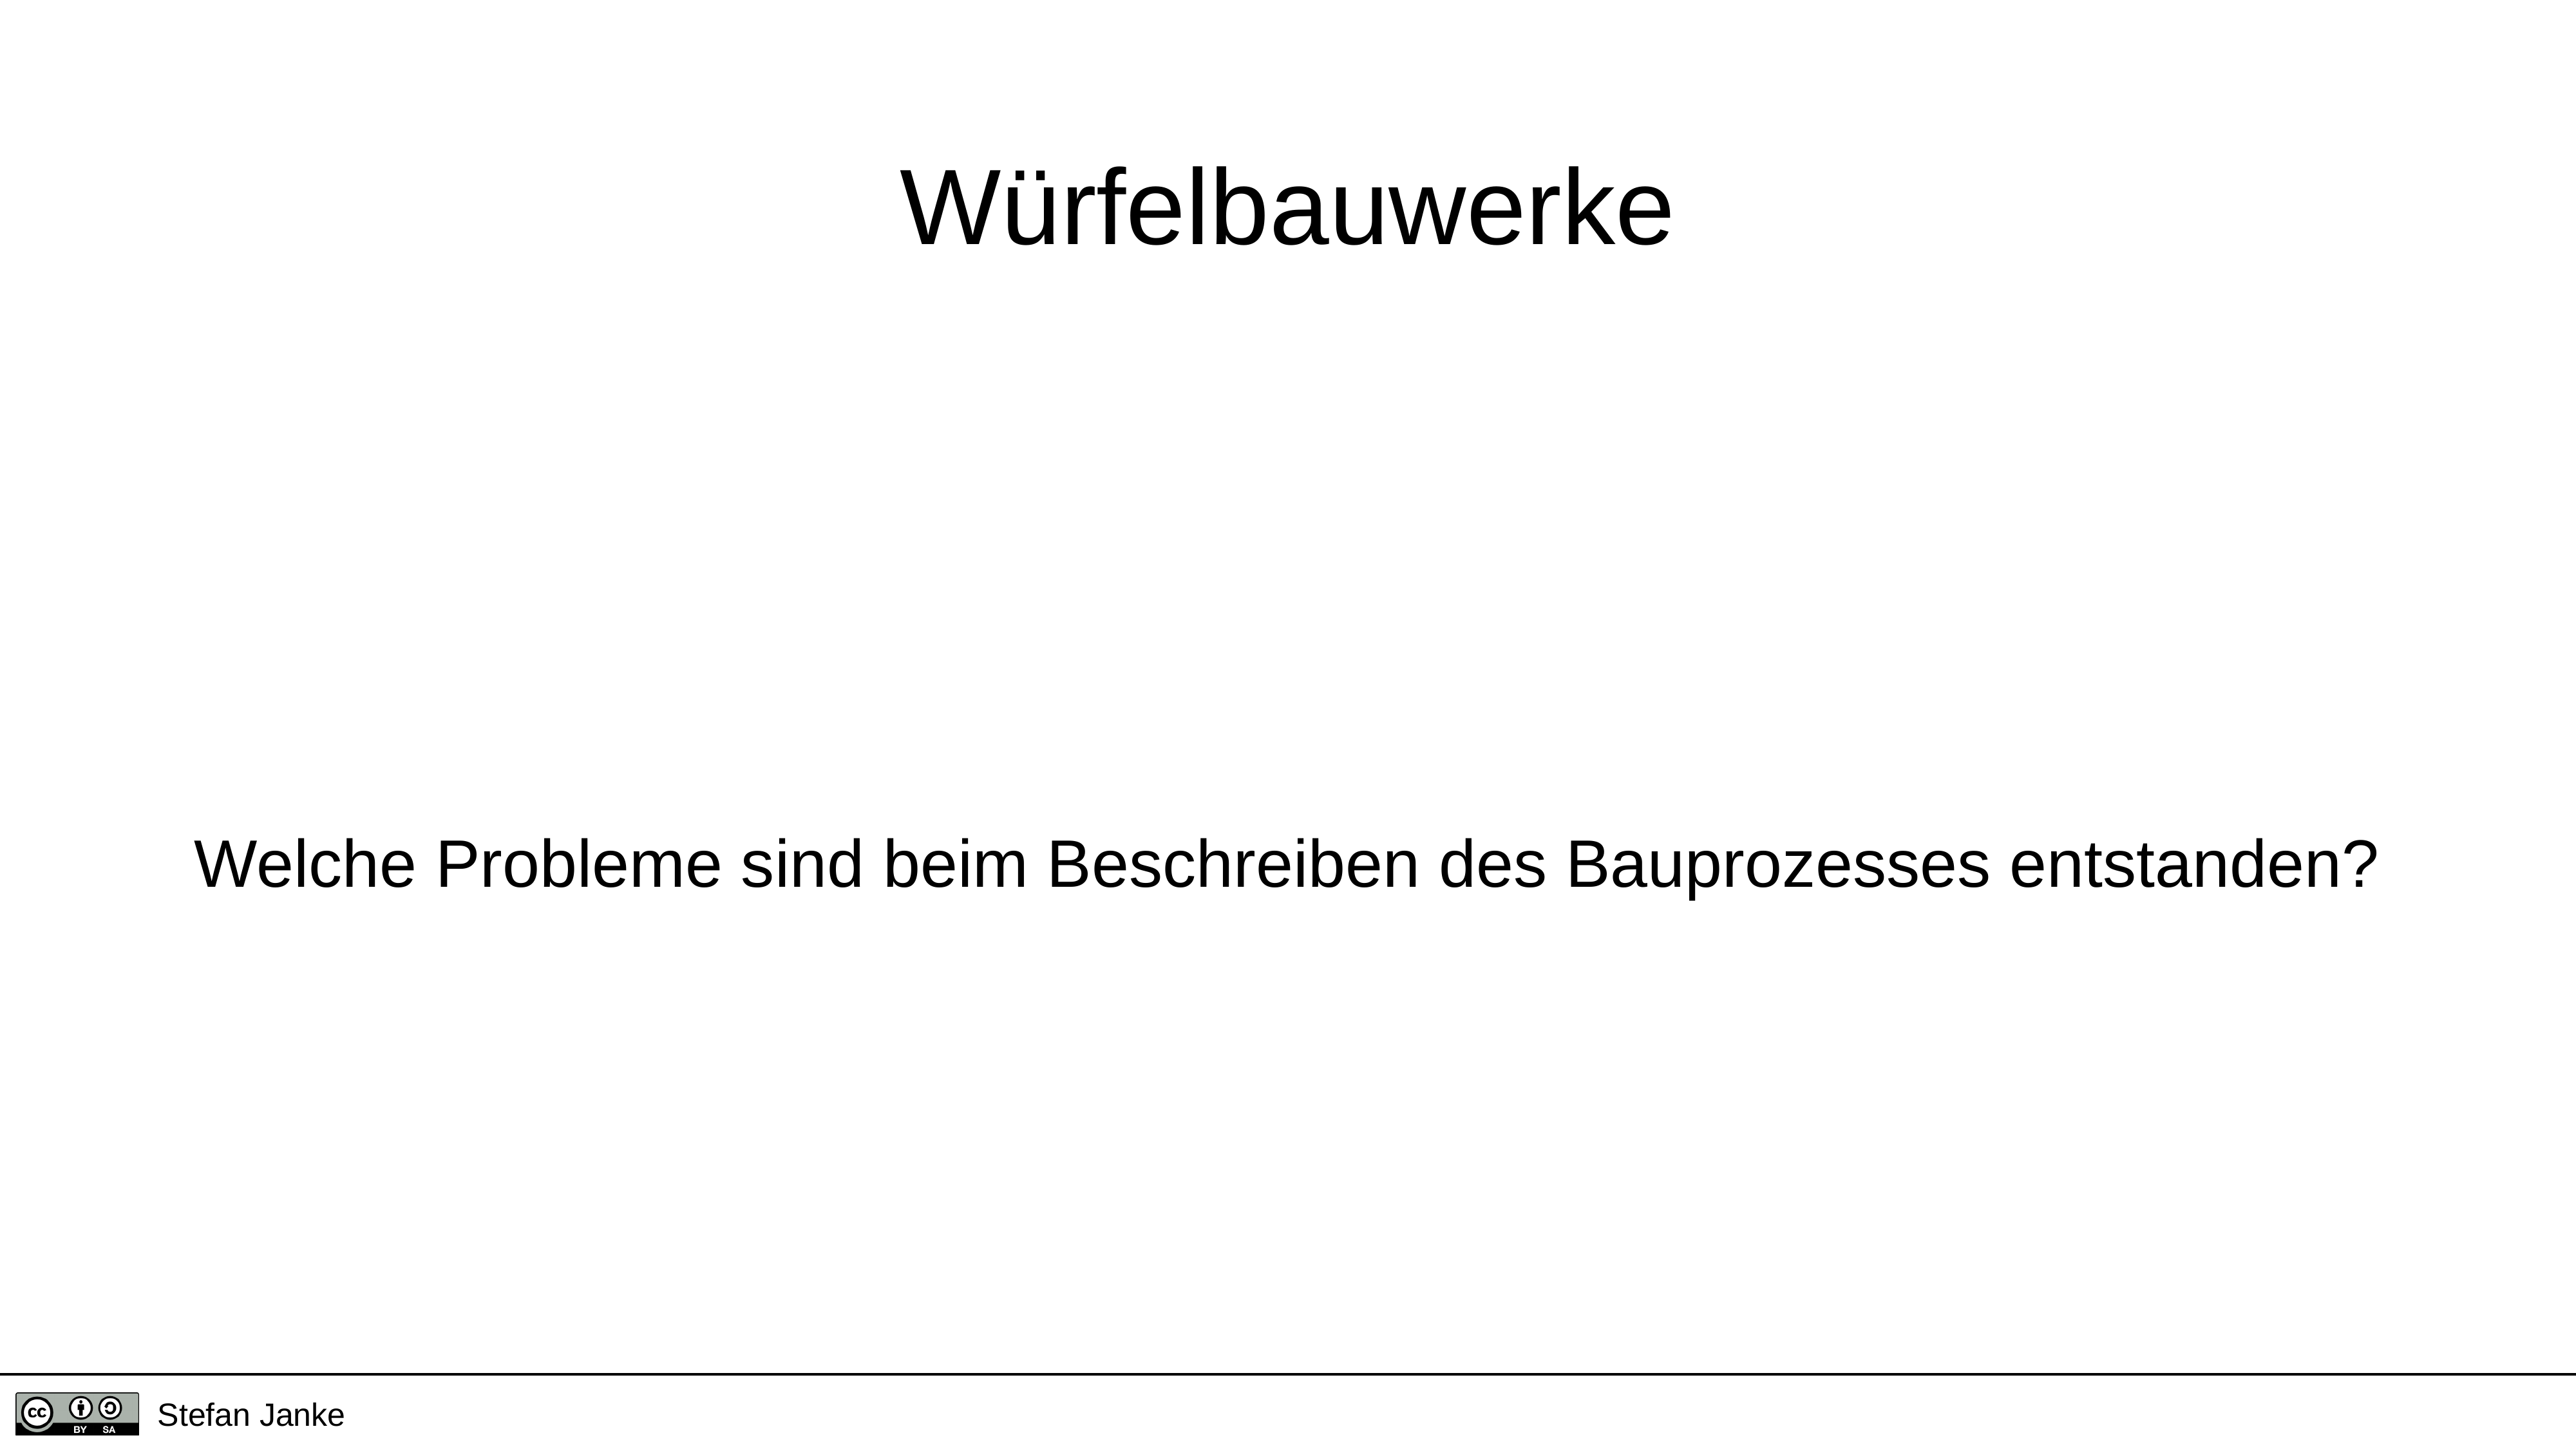

Würfelbauwerke
Welche Probleme sind beim Beschreiben des Bauprozesses entstanden?
Stefan Janke
6